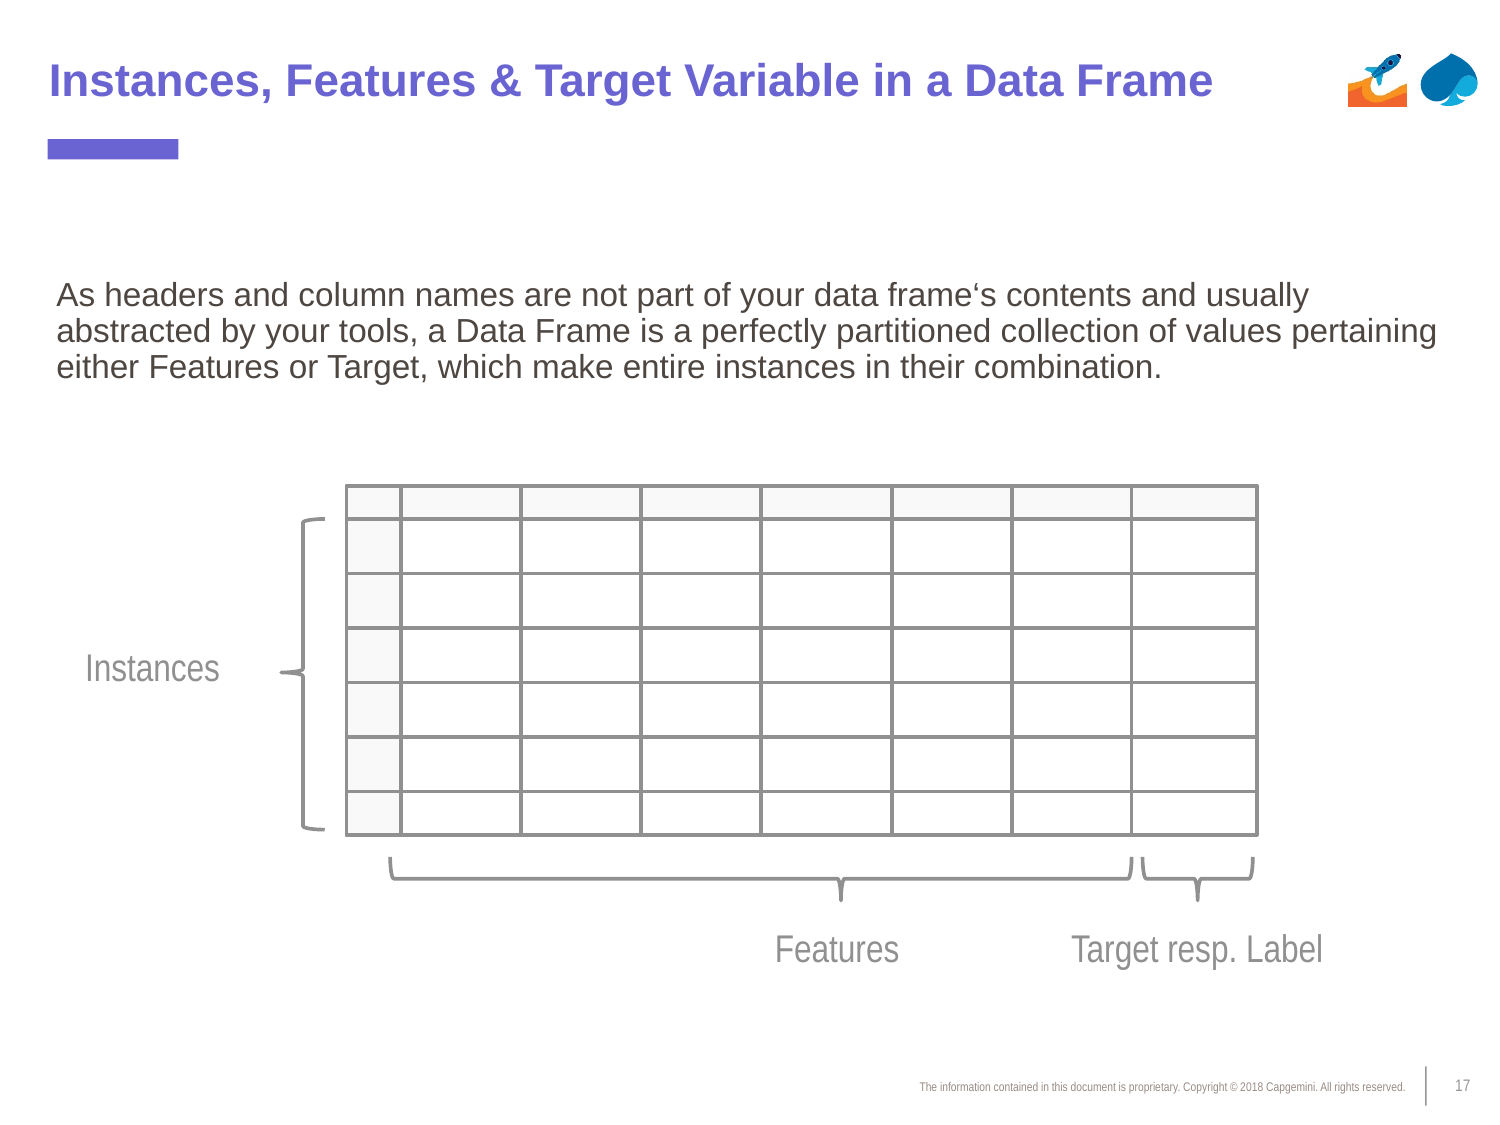

# Instances, Features & Target Variable in a Data Frame
As headers and column names are not part of your data frame‘s contents and usually abstracted by your tools, a Data Frame is a perfectly partitioned collection of values pertaining either Features or Target, which make entire instances in their combination.

Instances

Features
Target resp. Label